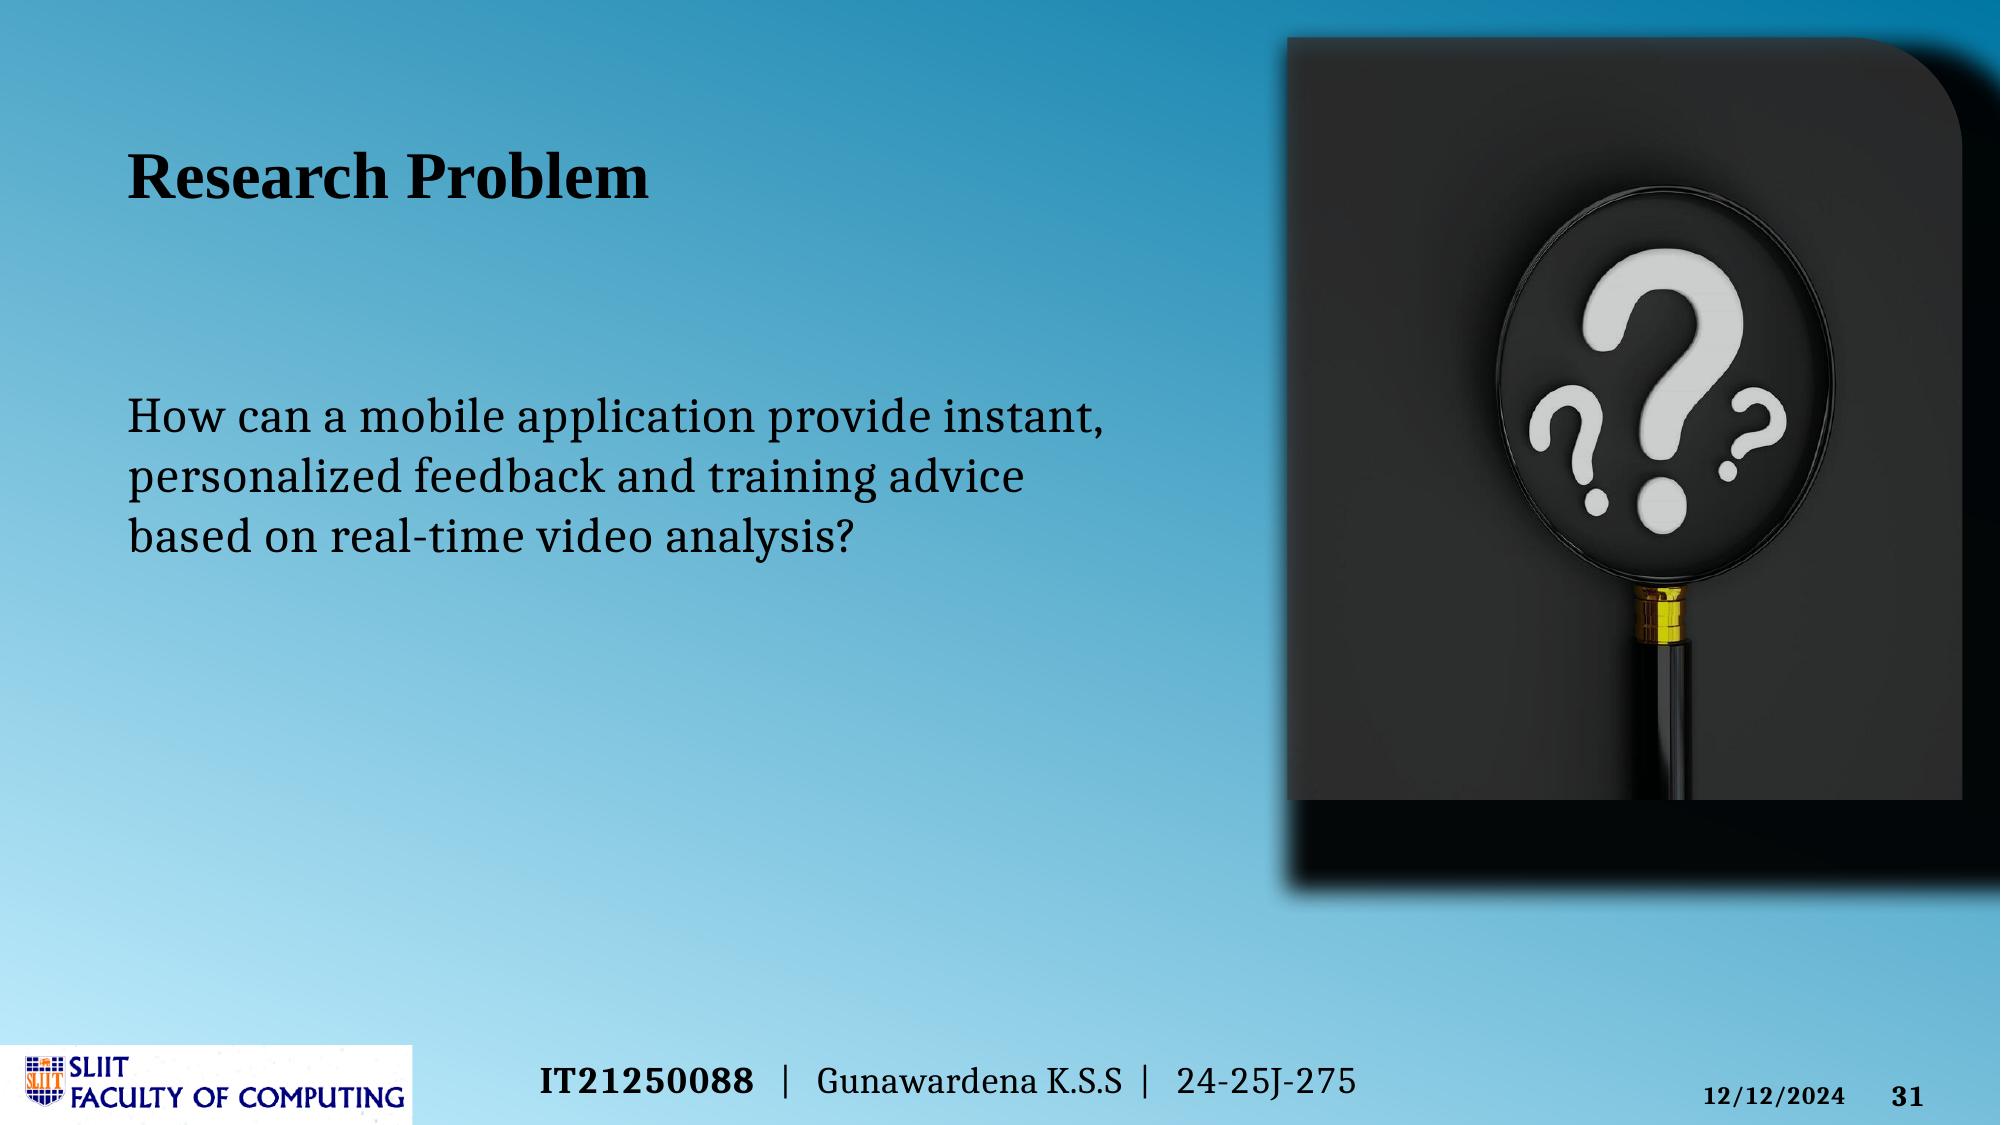

Research Problem
How can a mobile application provide instant, personalized feedback and training advice based on real-time video analysis?
IT21250088   |   Gunawardena K.S.S  |   24-25J-275